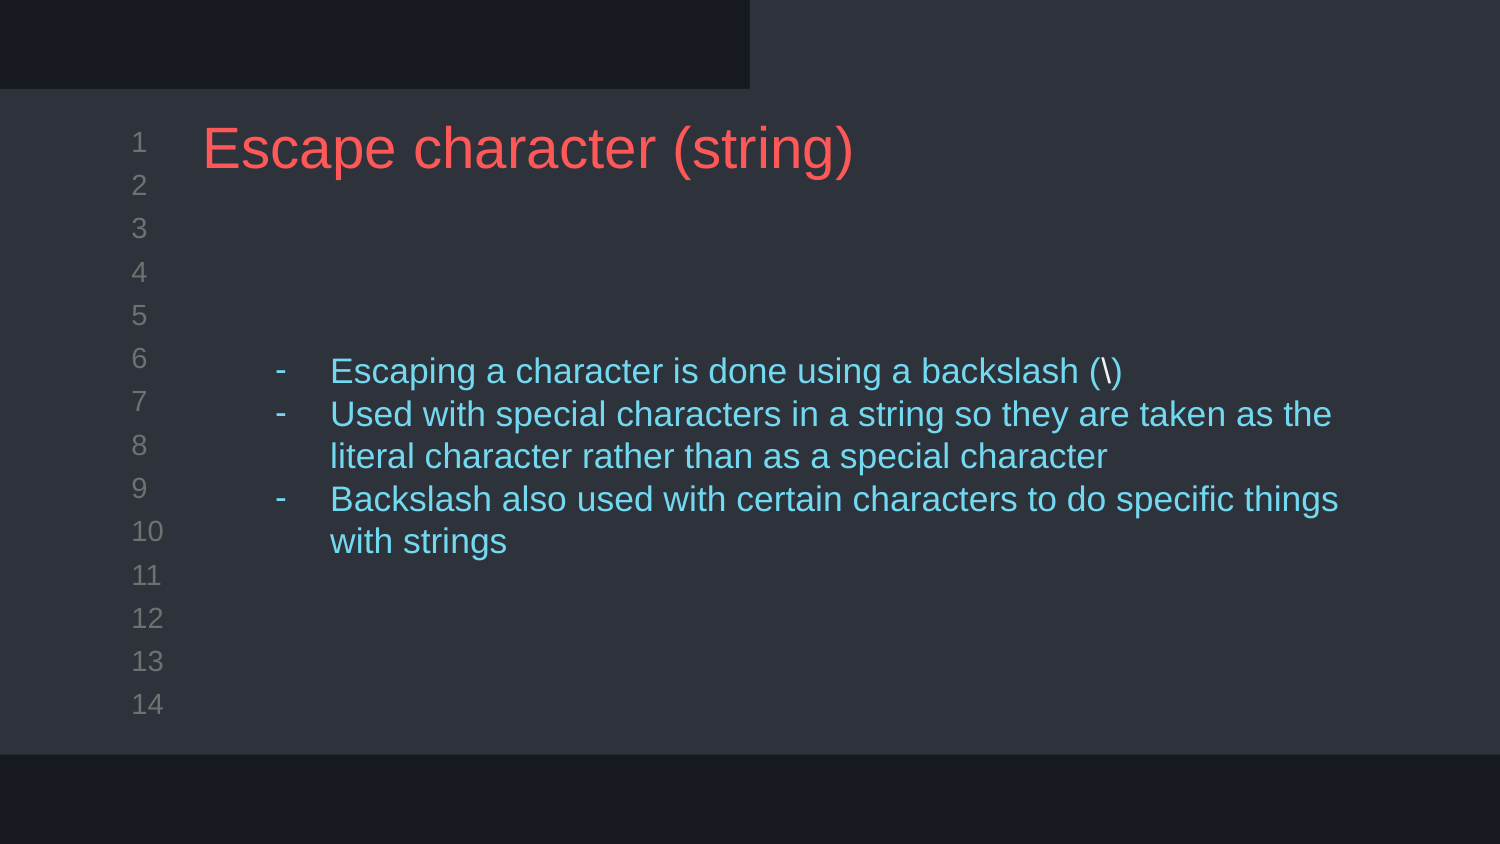

# Escape character (string)
Escaping a character is done using a backslash (\)
Used with special characters in a string so they are taken as the literal character rather than as a special character
Backslash also used with certain characters to do specific things with strings